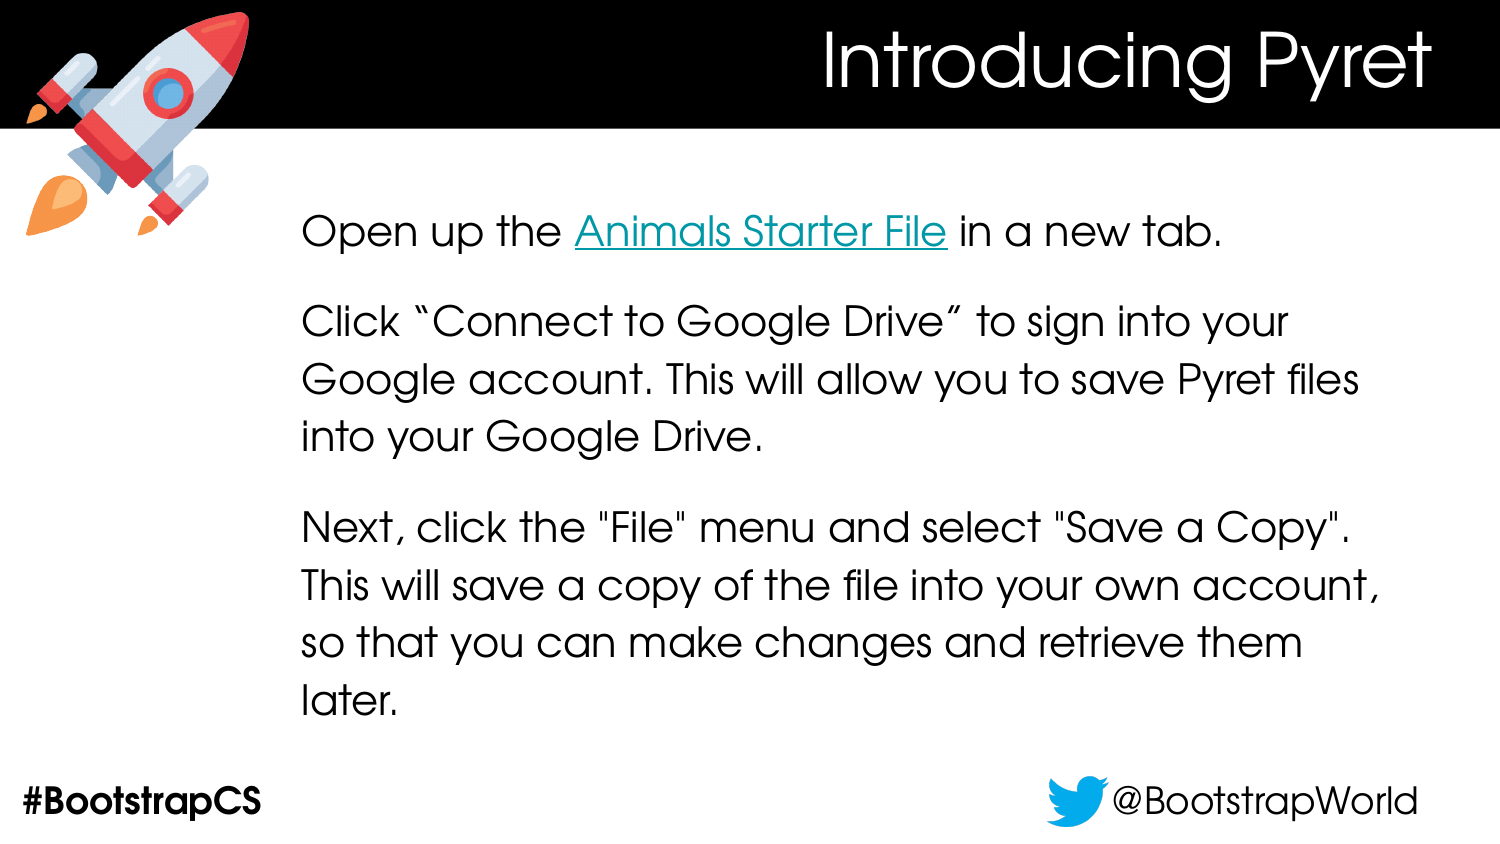

# Introducing Pyret
Open up the Animals Starter File in a new tab.
Click “Connect to Google Drive” to sign into your Google account. This will allow you to save Pyret files into your Google Drive.
Next, click the "File" menu and select "Save a Copy". This will save a copy of the file into your own account, so that you can make changes and retrieve them later.